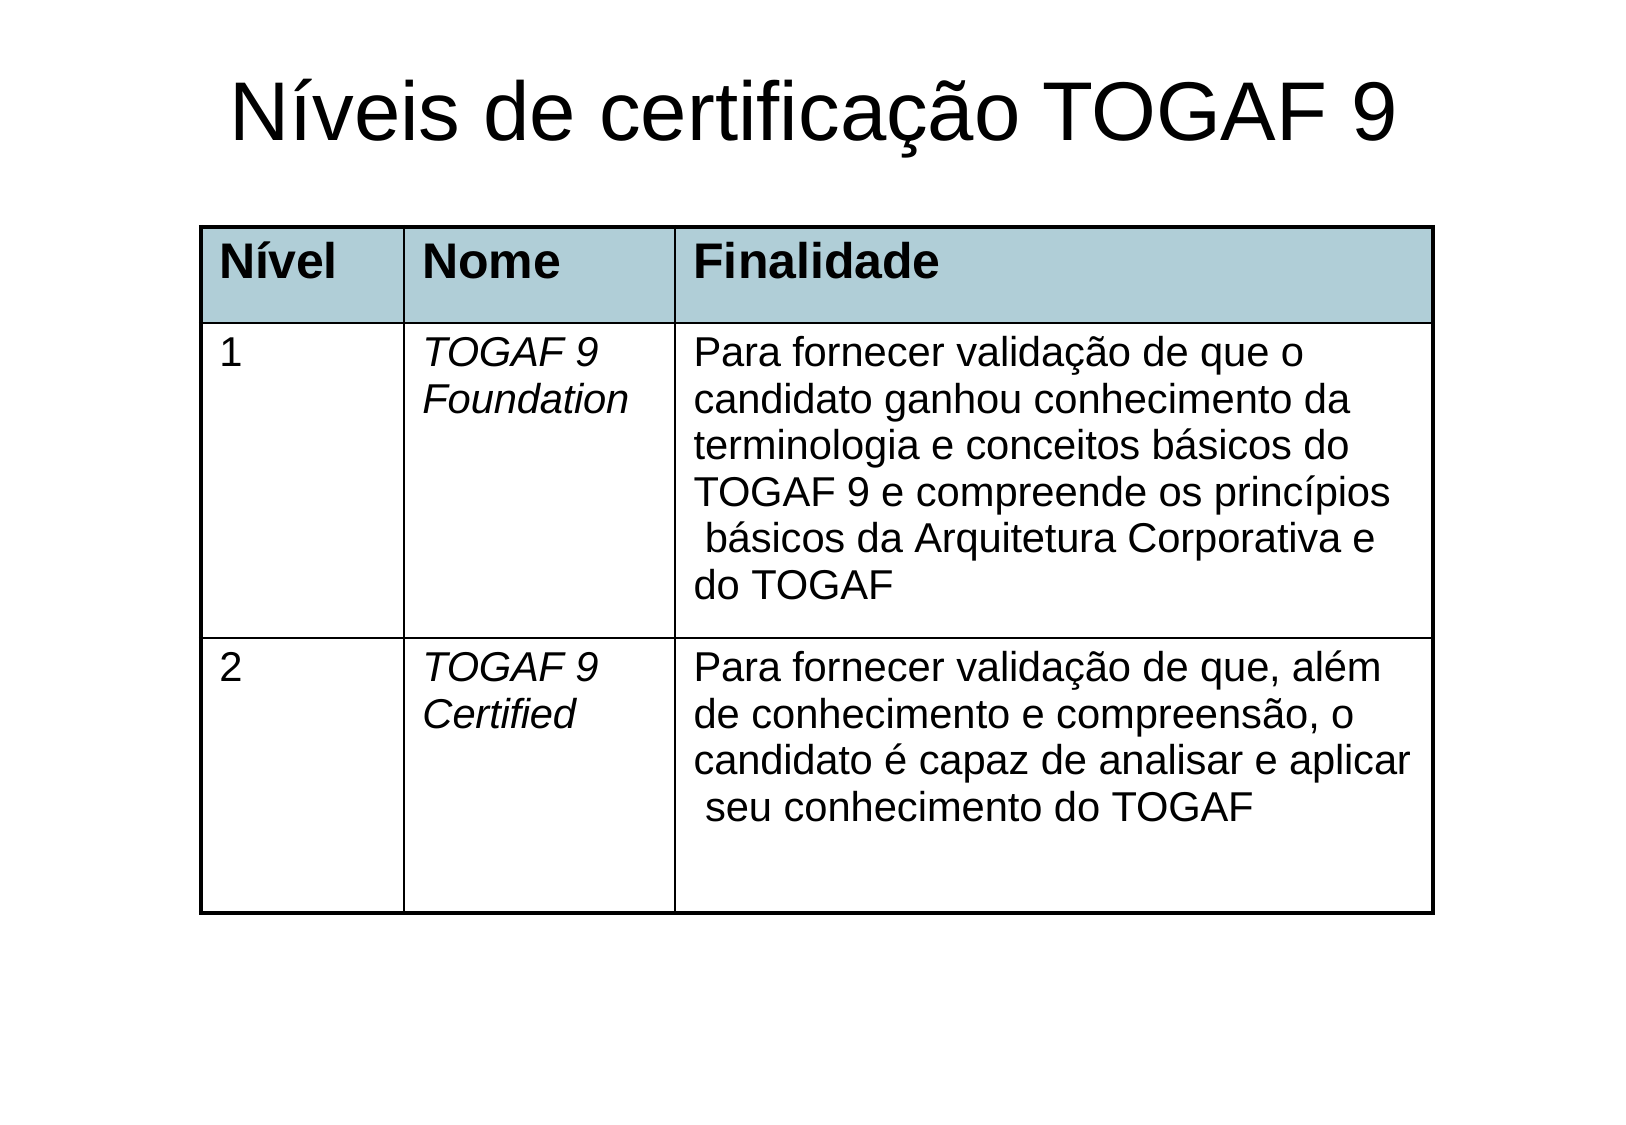

# Níveis de certificação TOGAF 9
| Nível | Nome | Finalidade |
| --- | --- | --- |
| 1 | TOGAF 9 Foundation | Para fornecer validação de que o candidato ganhou conhecimento da terminologia e conceitos básicos do TOGAF 9 e compreende os princípios básicos da Arquitetura Corporativa e do TOGAF |
| 2 | TOGAF 9 Certified | Para fornecer validação de que, além de conhecimento e compreensão, o candidato é capaz de analisar e aplicar seu conhecimento do TOGAF |